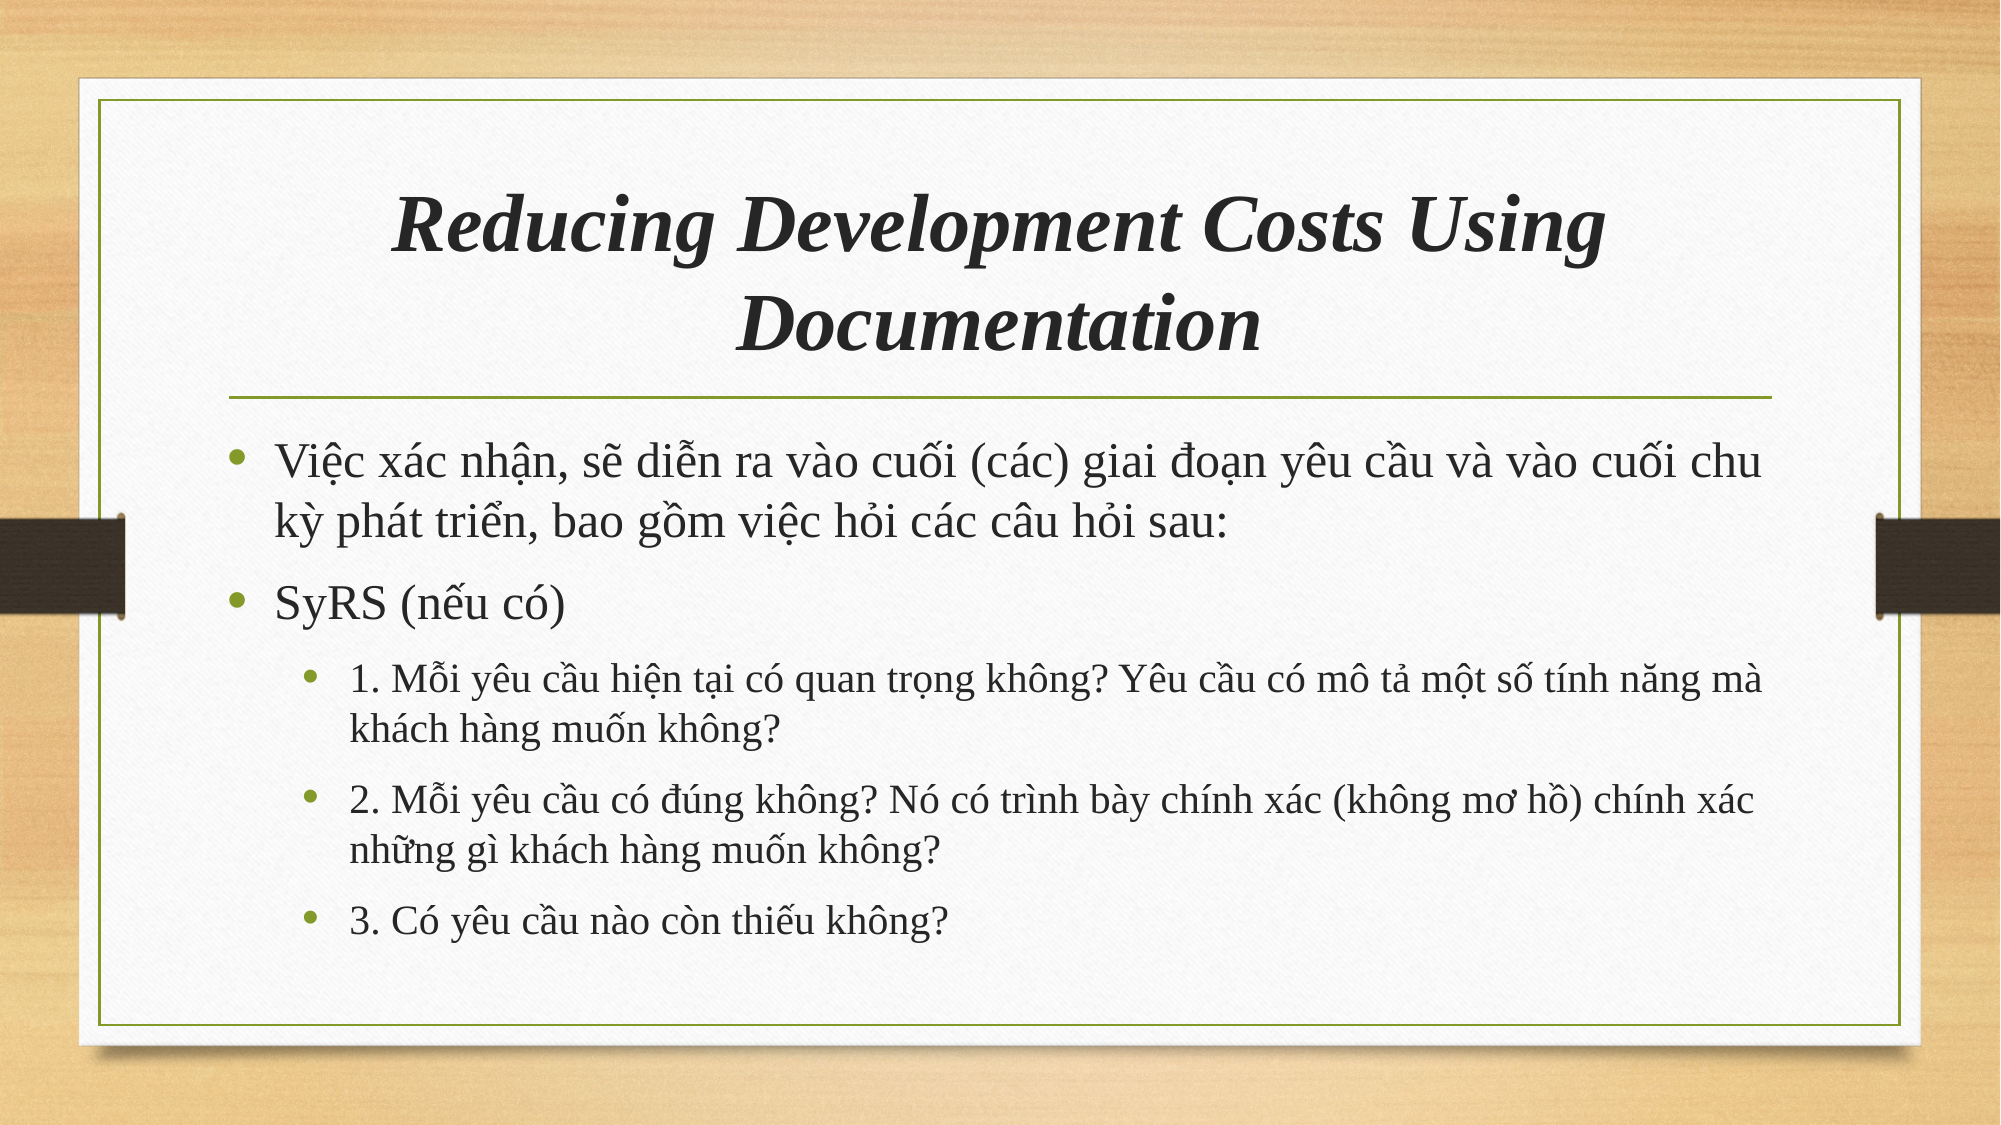

# Reducing Development Costs Using Documentation
Việc xác nhận, sẽ diễn ra vào cuối (các) giai đoạn yêu cầu và vào cuối chu kỳ phát triển, bao gồm việc hỏi các câu hỏi sau:
SyRS (nếu có)
1. Mỗi yêu cầu hiện tại có quan trọng không? Yêu cầu có mô tả một số tính năng mà khách hàng muốn không?
2. Mỗi yêu cầu có đúng không? Nó có trình bày chính xác (không mơ hồ) chính xác những gì khách hàng muốn không?
3. Có yêu cầu nào còn thiếu không?